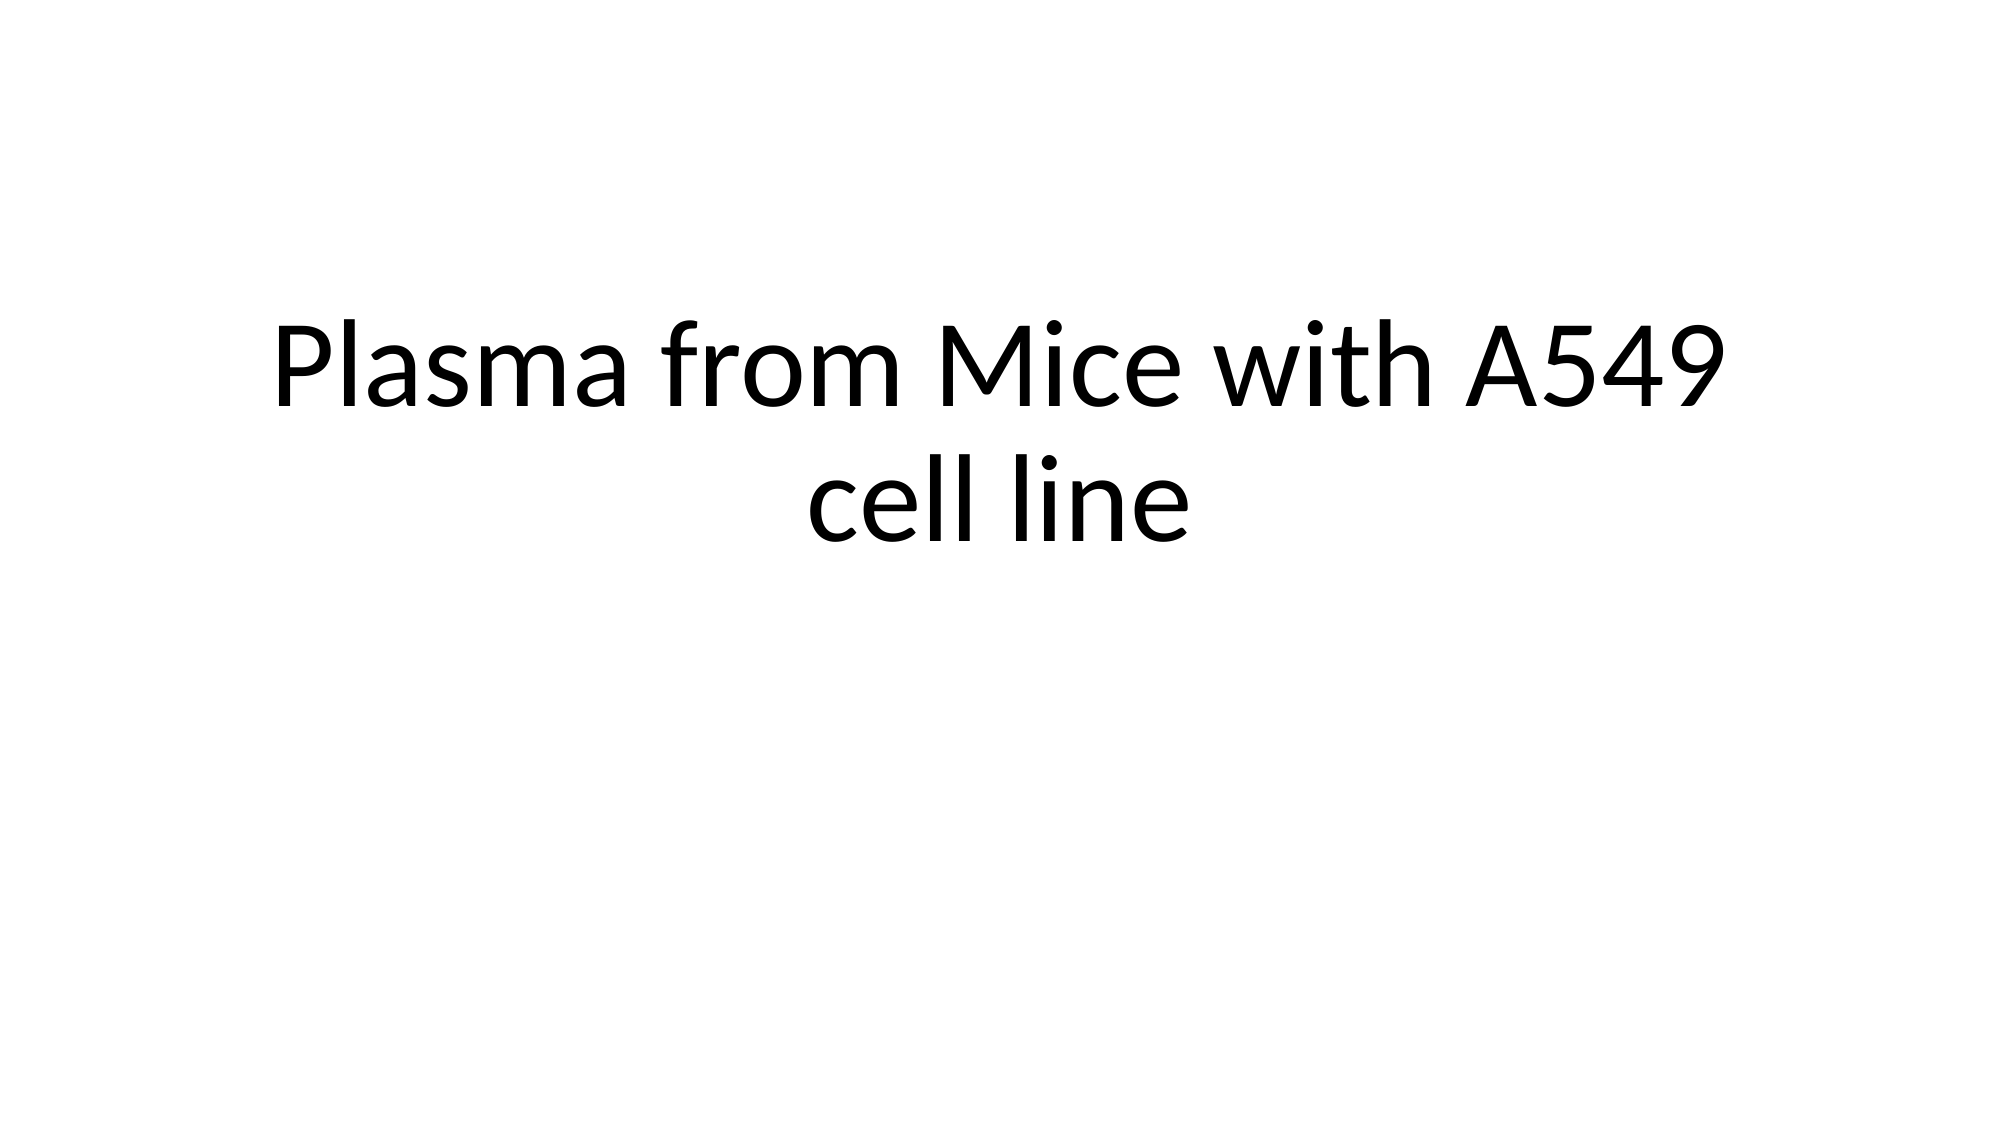

# Plasma from Mice with A549 cell line